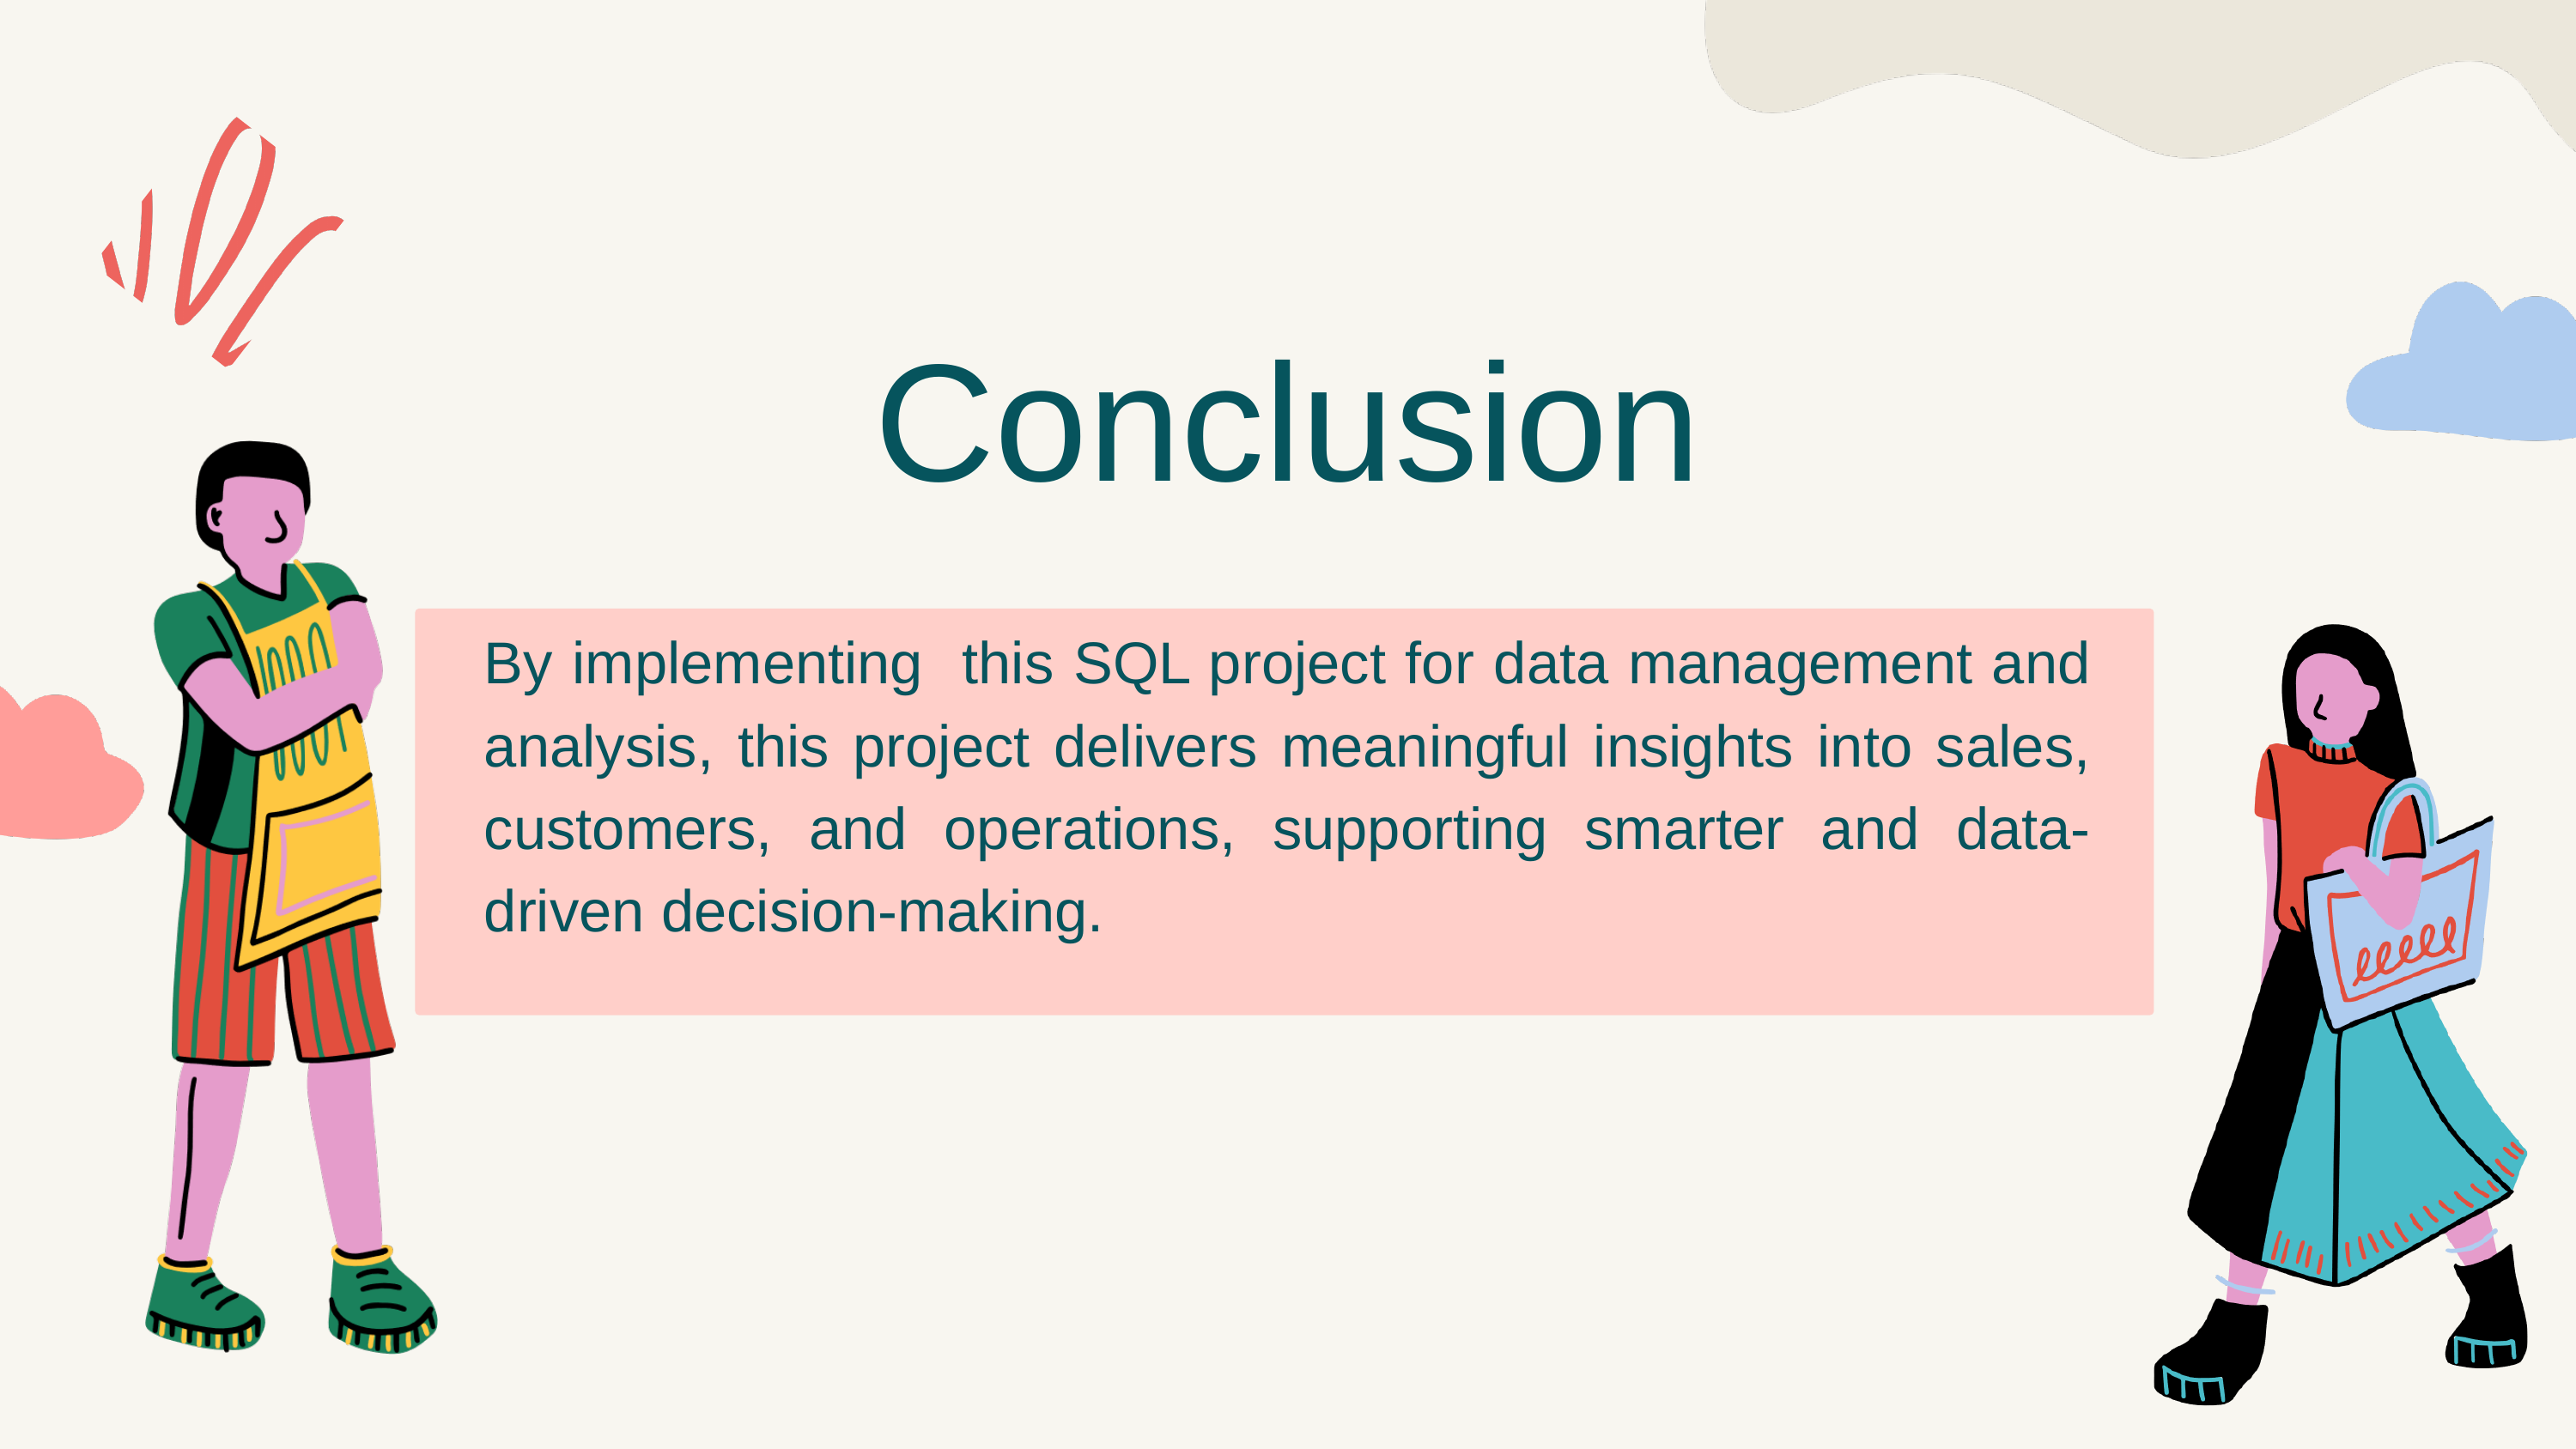

Conclusion

By implementing  this SQL project for data management and analysis, this project delivers meaningful insights into sales, customers, and operations, supporting smarter and data-driven decision-making.